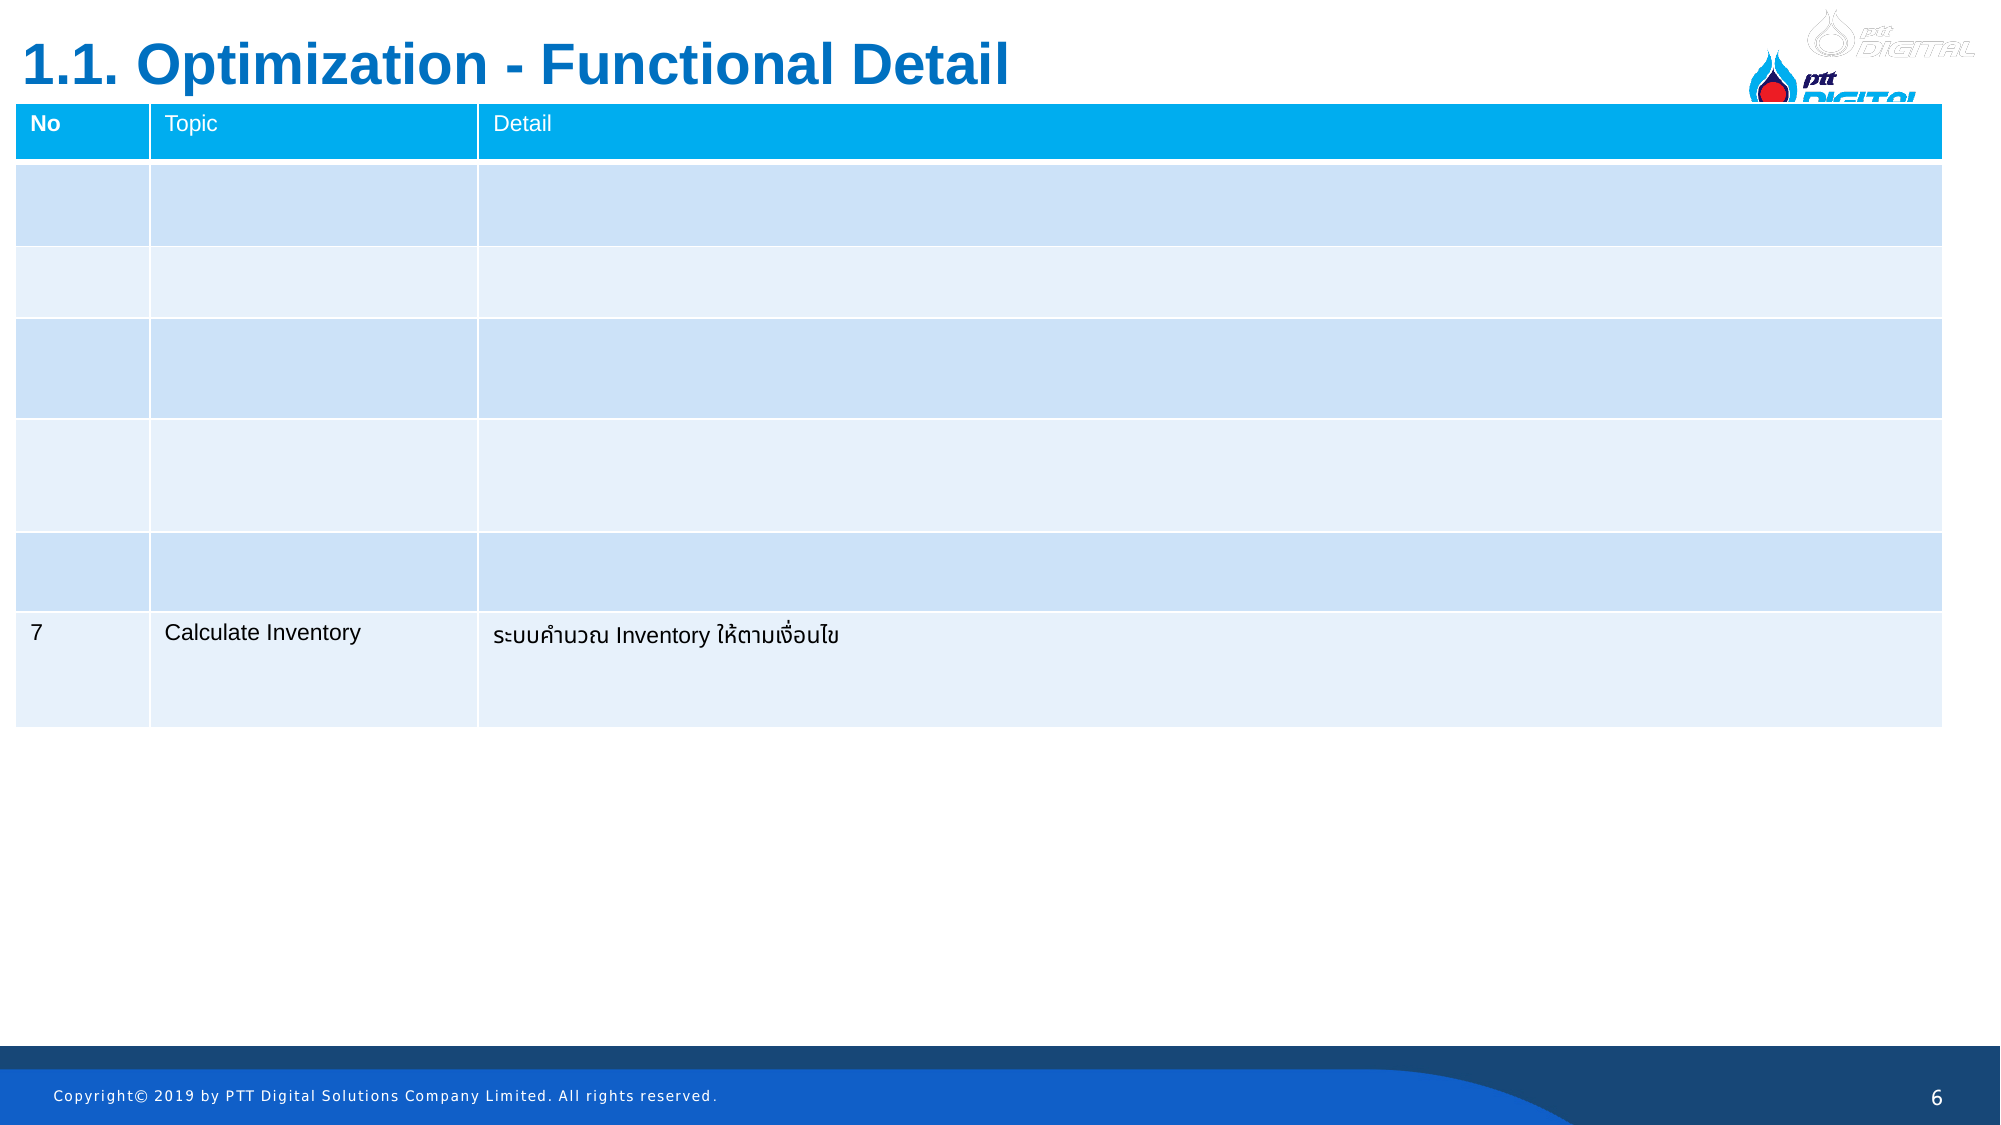

1.1. Optimization - Functional Detail
| No | Topic | Detail |
| --- | --- | --- |
|  |  |  |
|  |  |  |
|  |  |  |
|  |  |  |
|  |  |  |
| 7 | Calculate Inventory | ระบบคำนวณ Inventory ให้ตามเงื่อนไข |
6